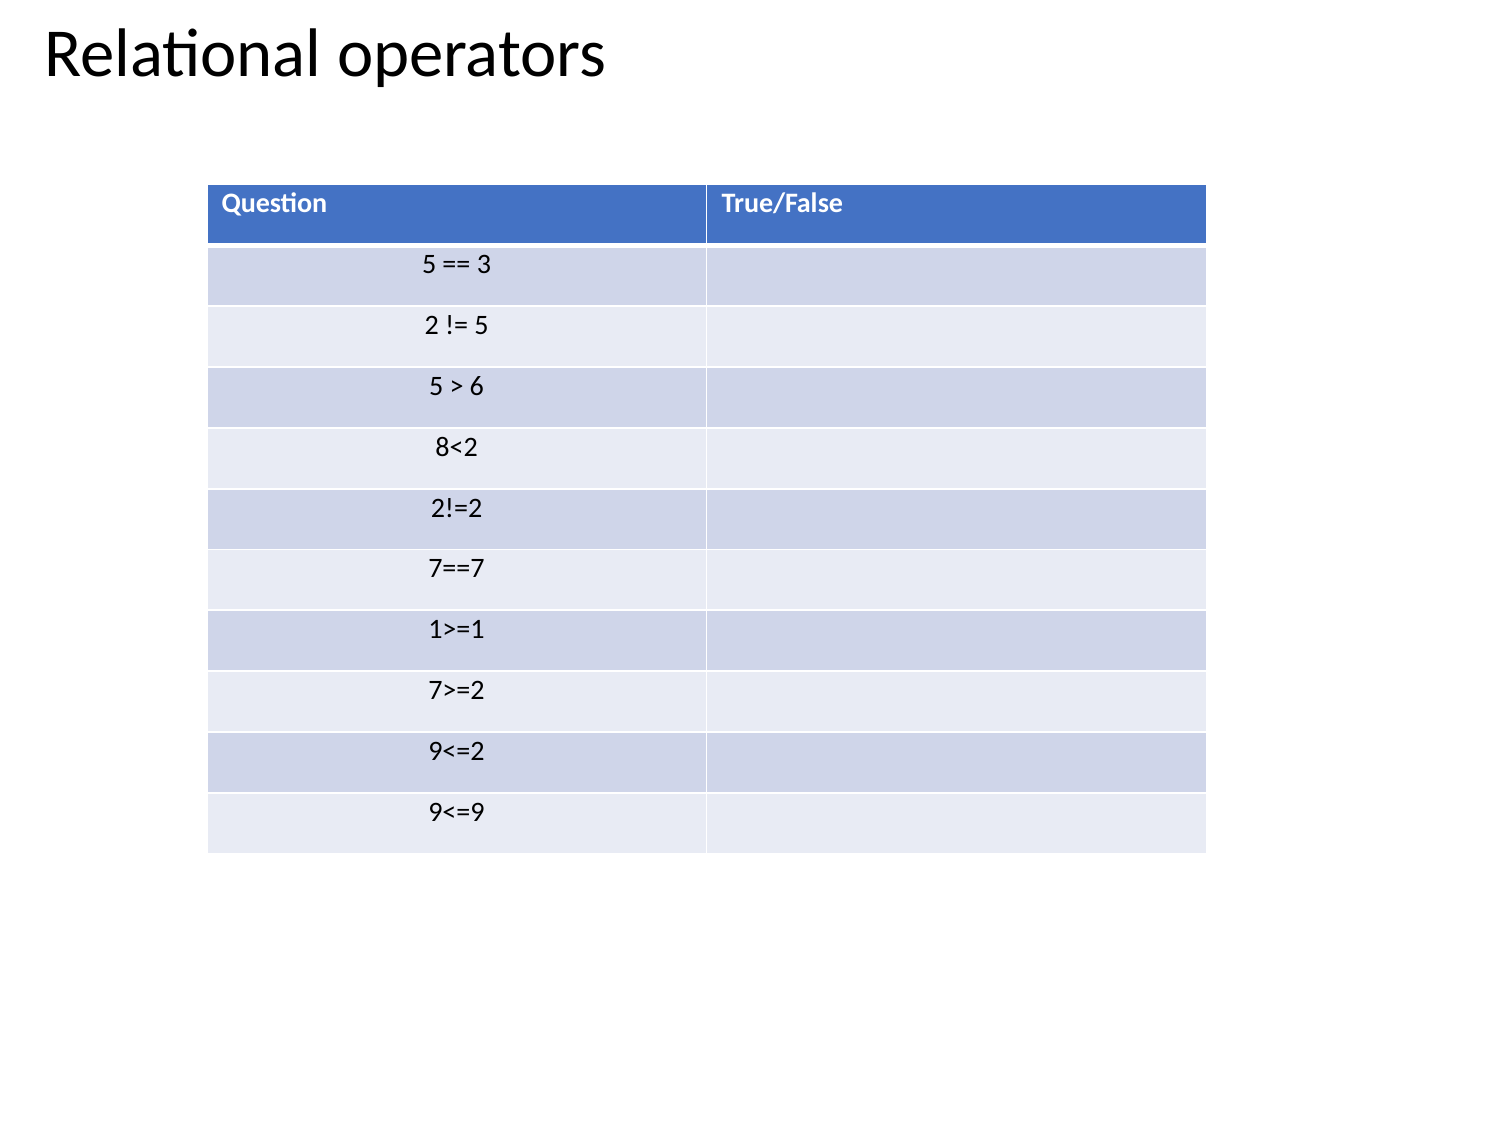

# Relational operators

| Question | True/False |
| --- | --- |
| 5 == 3 |  |
| 2 != 5 |  |
| 5 > 6 |  |
| 8<2 |  |
| 2!=2 |  |
| 7==7 |  |
| 1>=1 |  |
| 7>=2 |  |
| 9<=2 |  |
| 9<=9 |  |